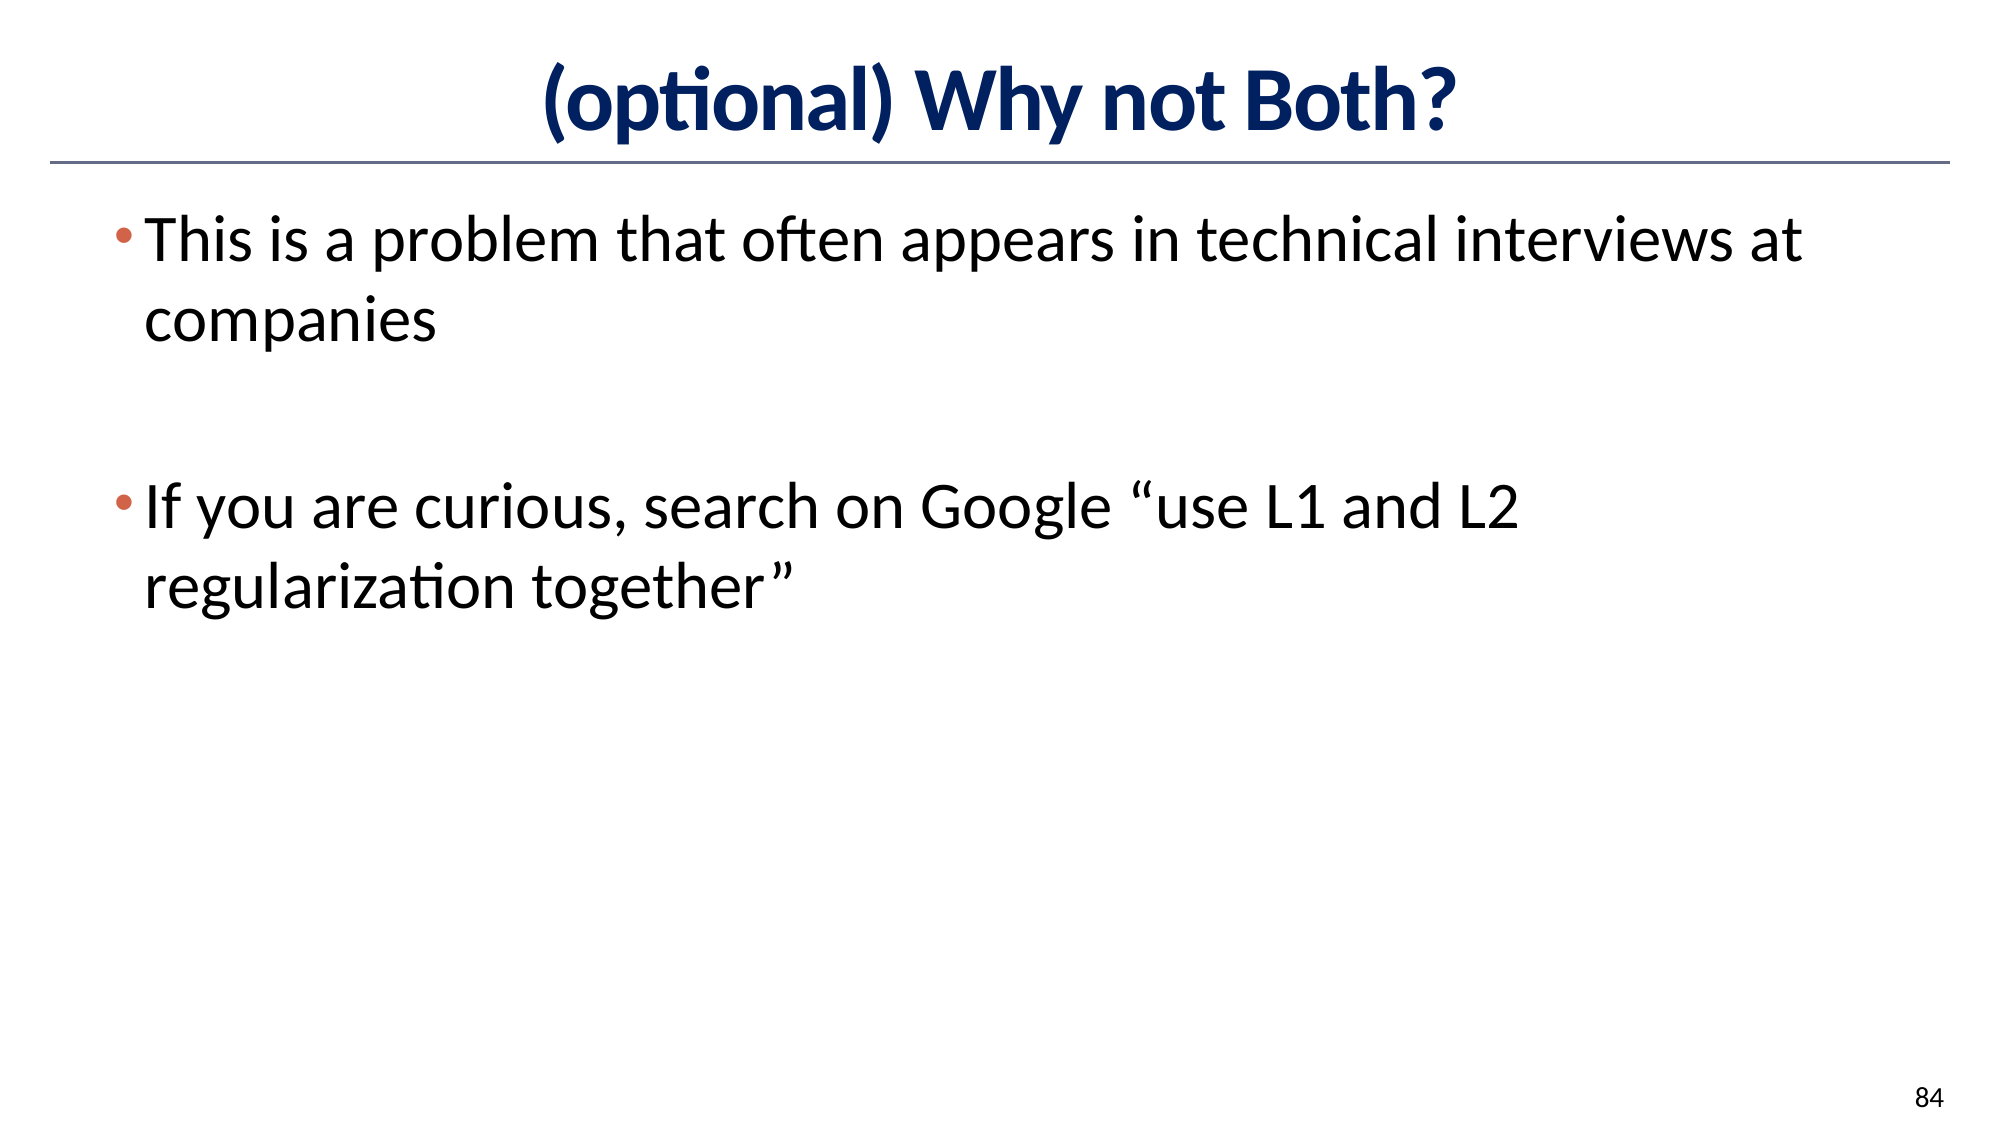

# (optional) Why not Both?
This is a problem that often appears in technical interviews at companies

If you are curious, search on Google “use L1 and L2 regularization together”
84